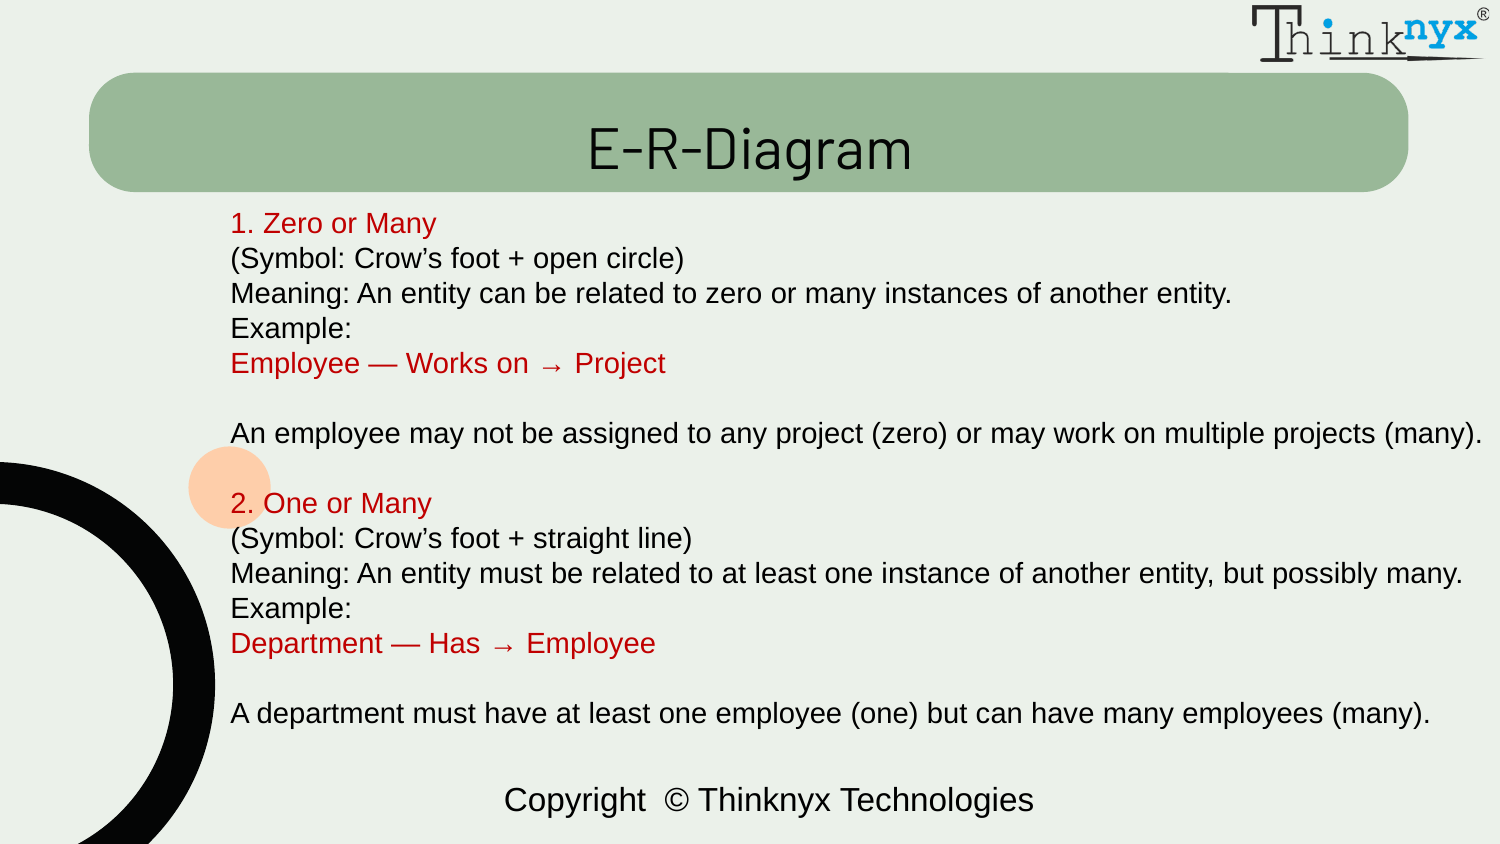

# E-R-Diagram
1. Zero or Many
(Symbol: Crow’s foot + open circle)
Meaning: An entity can be related to zero or many instances of another entity.
Example:
Employee — Works on → Project

An employee may not be assigned to any project (zero) or may work on multiple projects (many).

2. One or Many
(Symbol: Crow’s foot + straight line)
Meaning: An entity must be related to at least one instance of another entity, but possibly many.
Example:
Department — Has → Employee

A department must have at least one employee (one) but can have many employees (many).